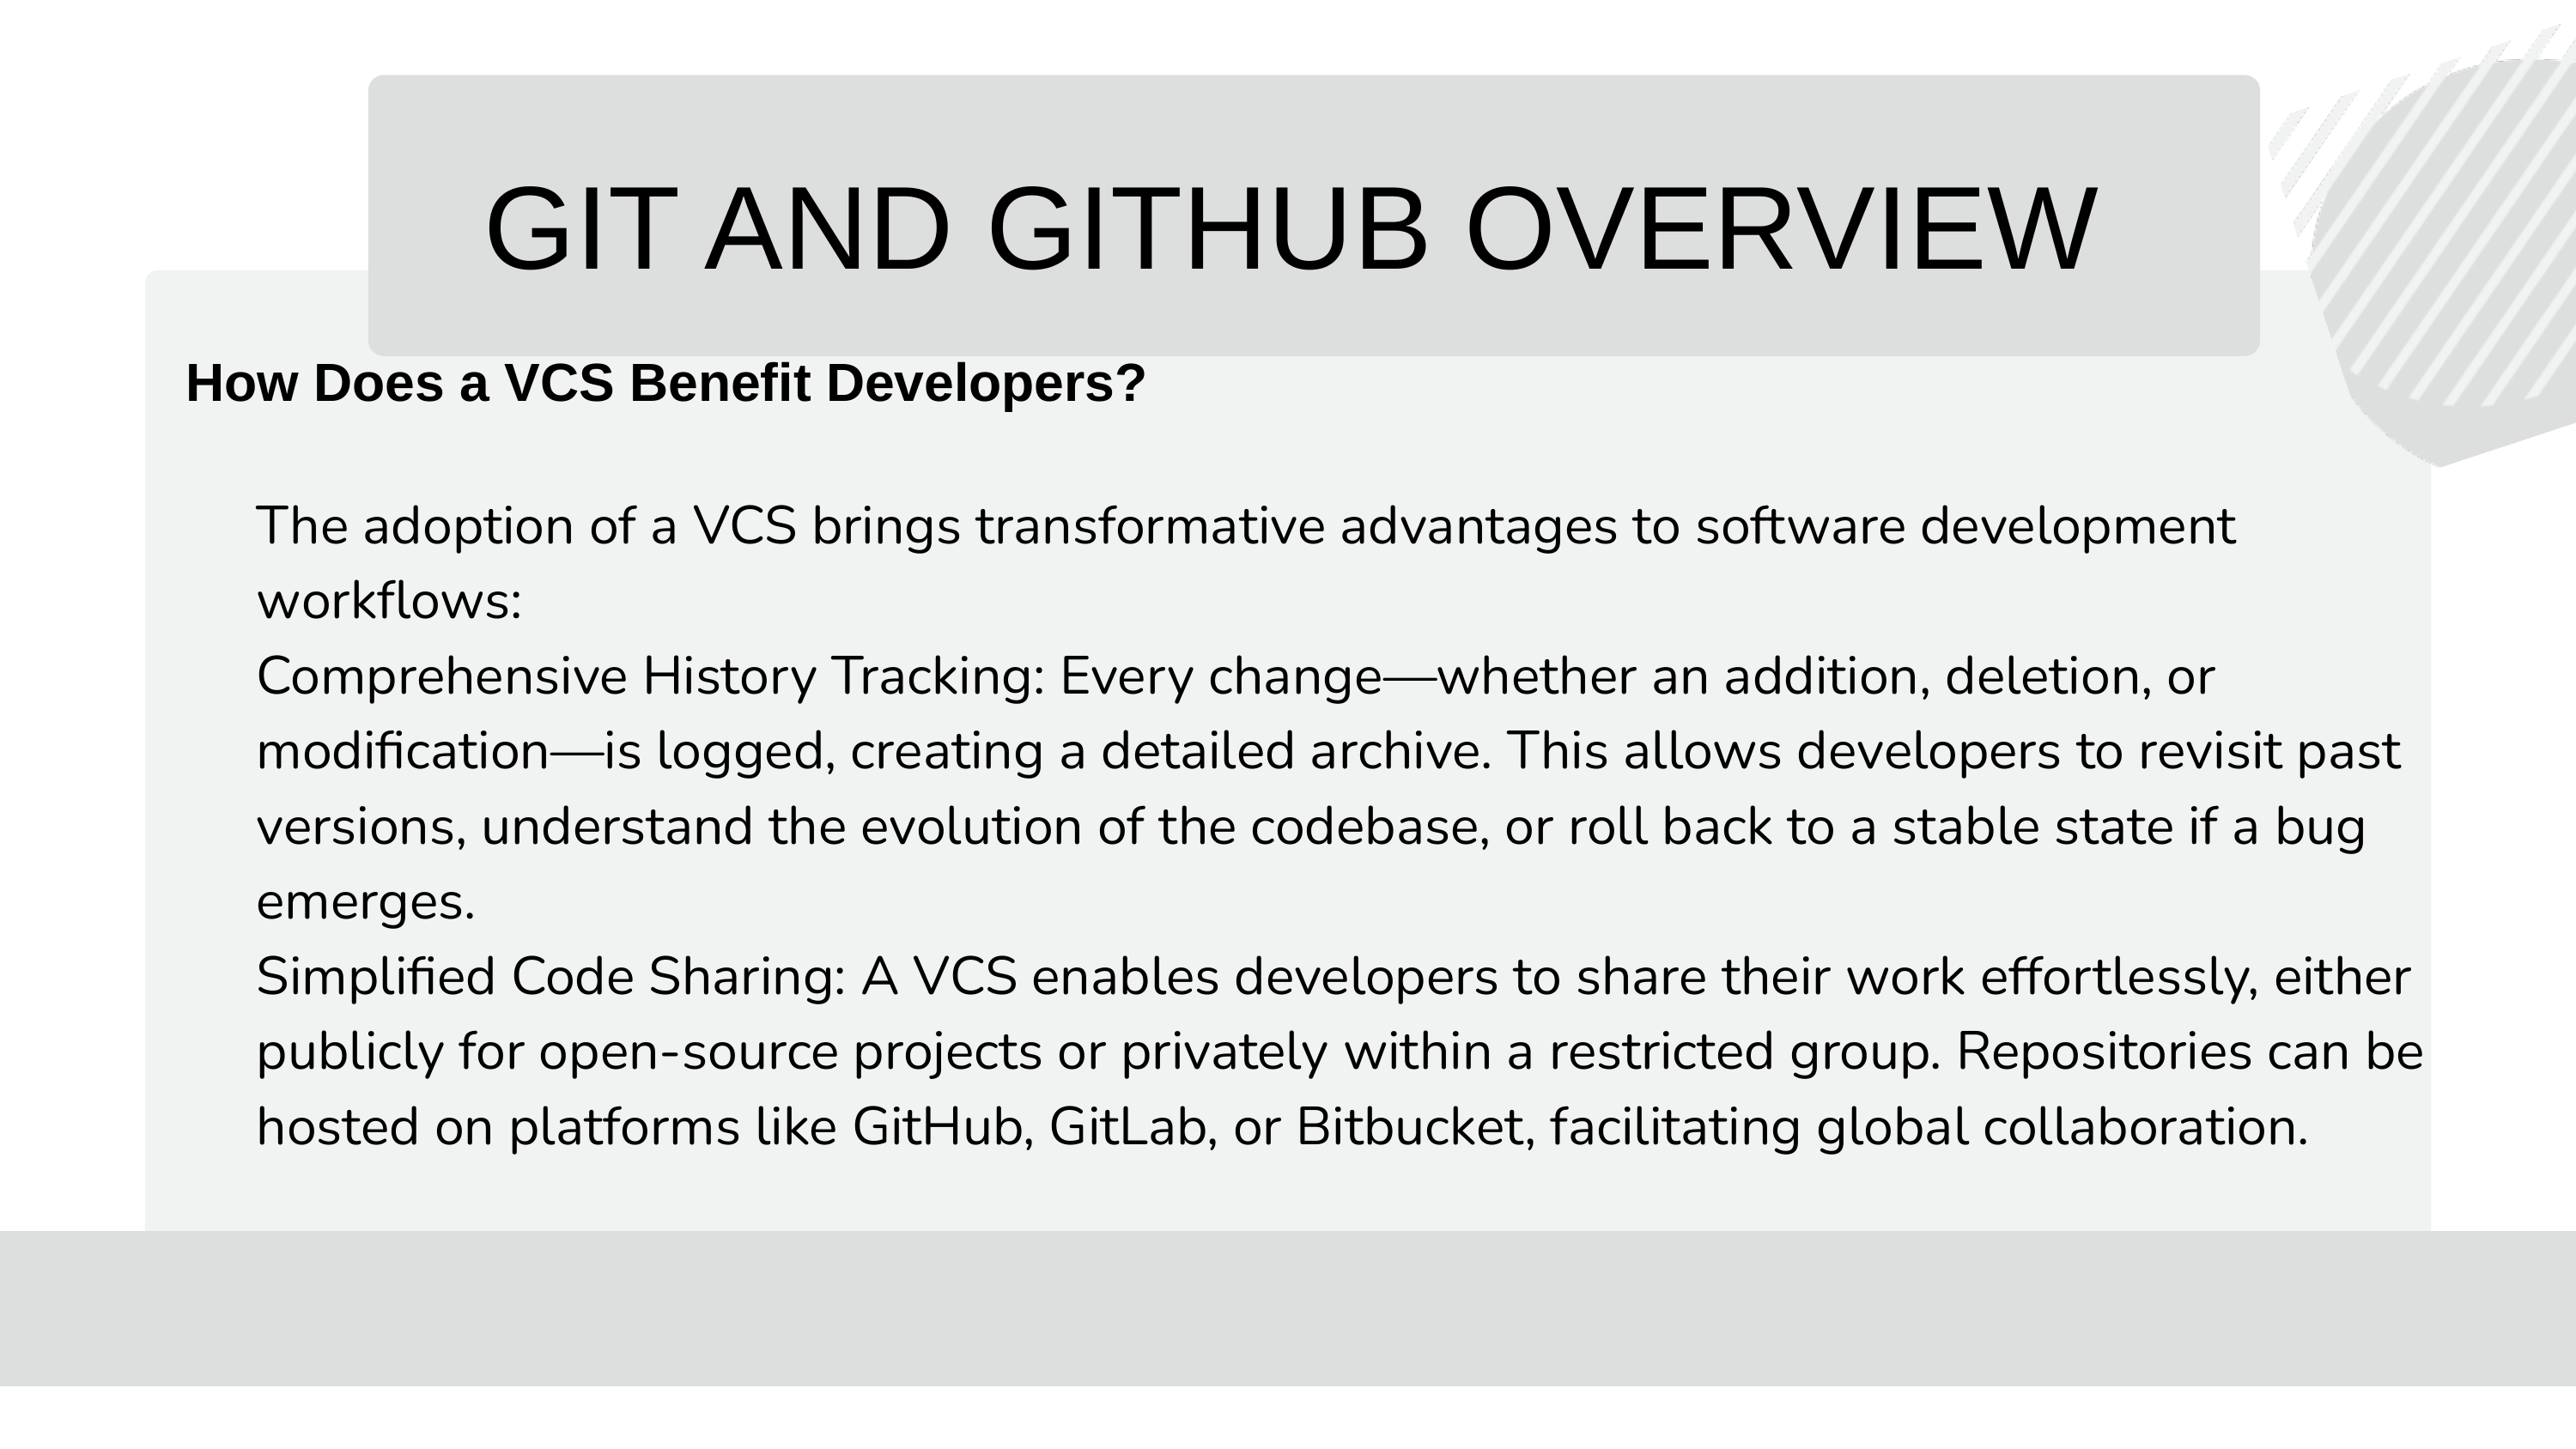

GIT AND GITHUB OVERVIEW

How Does a VCS Benefit Developers?

The adoption of a VCS brings transformative advantages to software development workflows:
Comprehensive History Tracking: Every change—whether an addition, deletion, or modification—is logged, creating a detailed archive. This allows developers to revisit past versions, understand the evolution of the codebase, or roll back to a stable state if a bug emerges.
Simplified Code Sharing: A VCS enables developers to share their work effortlessly, either publicly for open-source projects or privately within a restricted group. Repositories can be hosted on platforms like GitHub, GitLab, or Bitbucket, facilitating global collaboration.